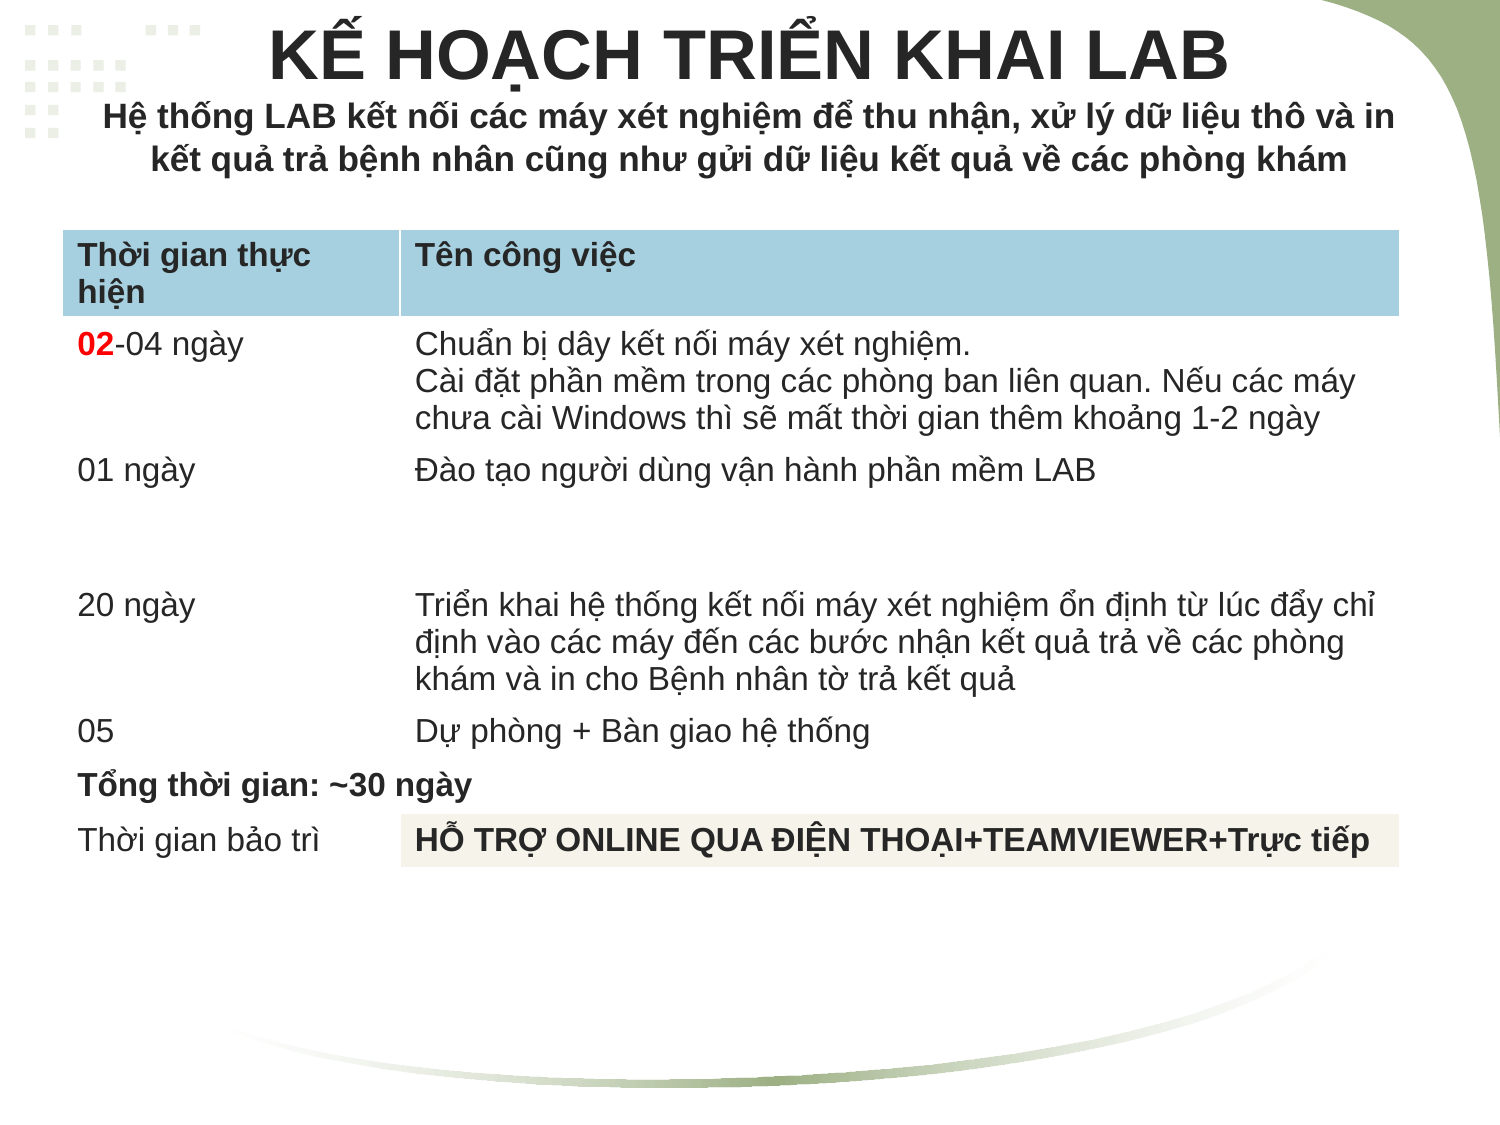

# KẾ HOẠCH TRIỂN KHAI LAB Hệ thống LAB kết nối các máy xét nghiệm để thu nhận, xử lý dữ liệu thô và in kết quả trả bệnh nhân cũng như gửi dữ liệu kết quả về các phòng khám
| Thời gian thực hiện | Tên công việc |
| --- | --- |
| 02-04 ngày | Chuẩn bị dây kết nối máy xét nghiệm. Cài đặt phần mềm trong các phòng ban liên quan. Nếu các máy chưa cài Windows thì sẽ mất thời gian thêm khoảng 1-2 ngày |
| 01 ngày | Đào tạo người dùng vận hành phần mềm LAB |
| 20 ngày | Triển khai hệ thống kết nối máy xét nghiệm ổn định từ lúc đẩy chỉ định vào các máy đến các bước nhận kết quả trả về các phòng khám và in cho Bệnh nhân tờ trả kết quả |
| 05 | Dự phòng + Bàn giao hệ thống |
| Tổng thời gian: ~30 ngày |  |
| Thời gian bảo trì | HỖ TRỢ ONLINE QUA ĐIỆN THOẠI+TEAMVIEWER+Trực tiếp |